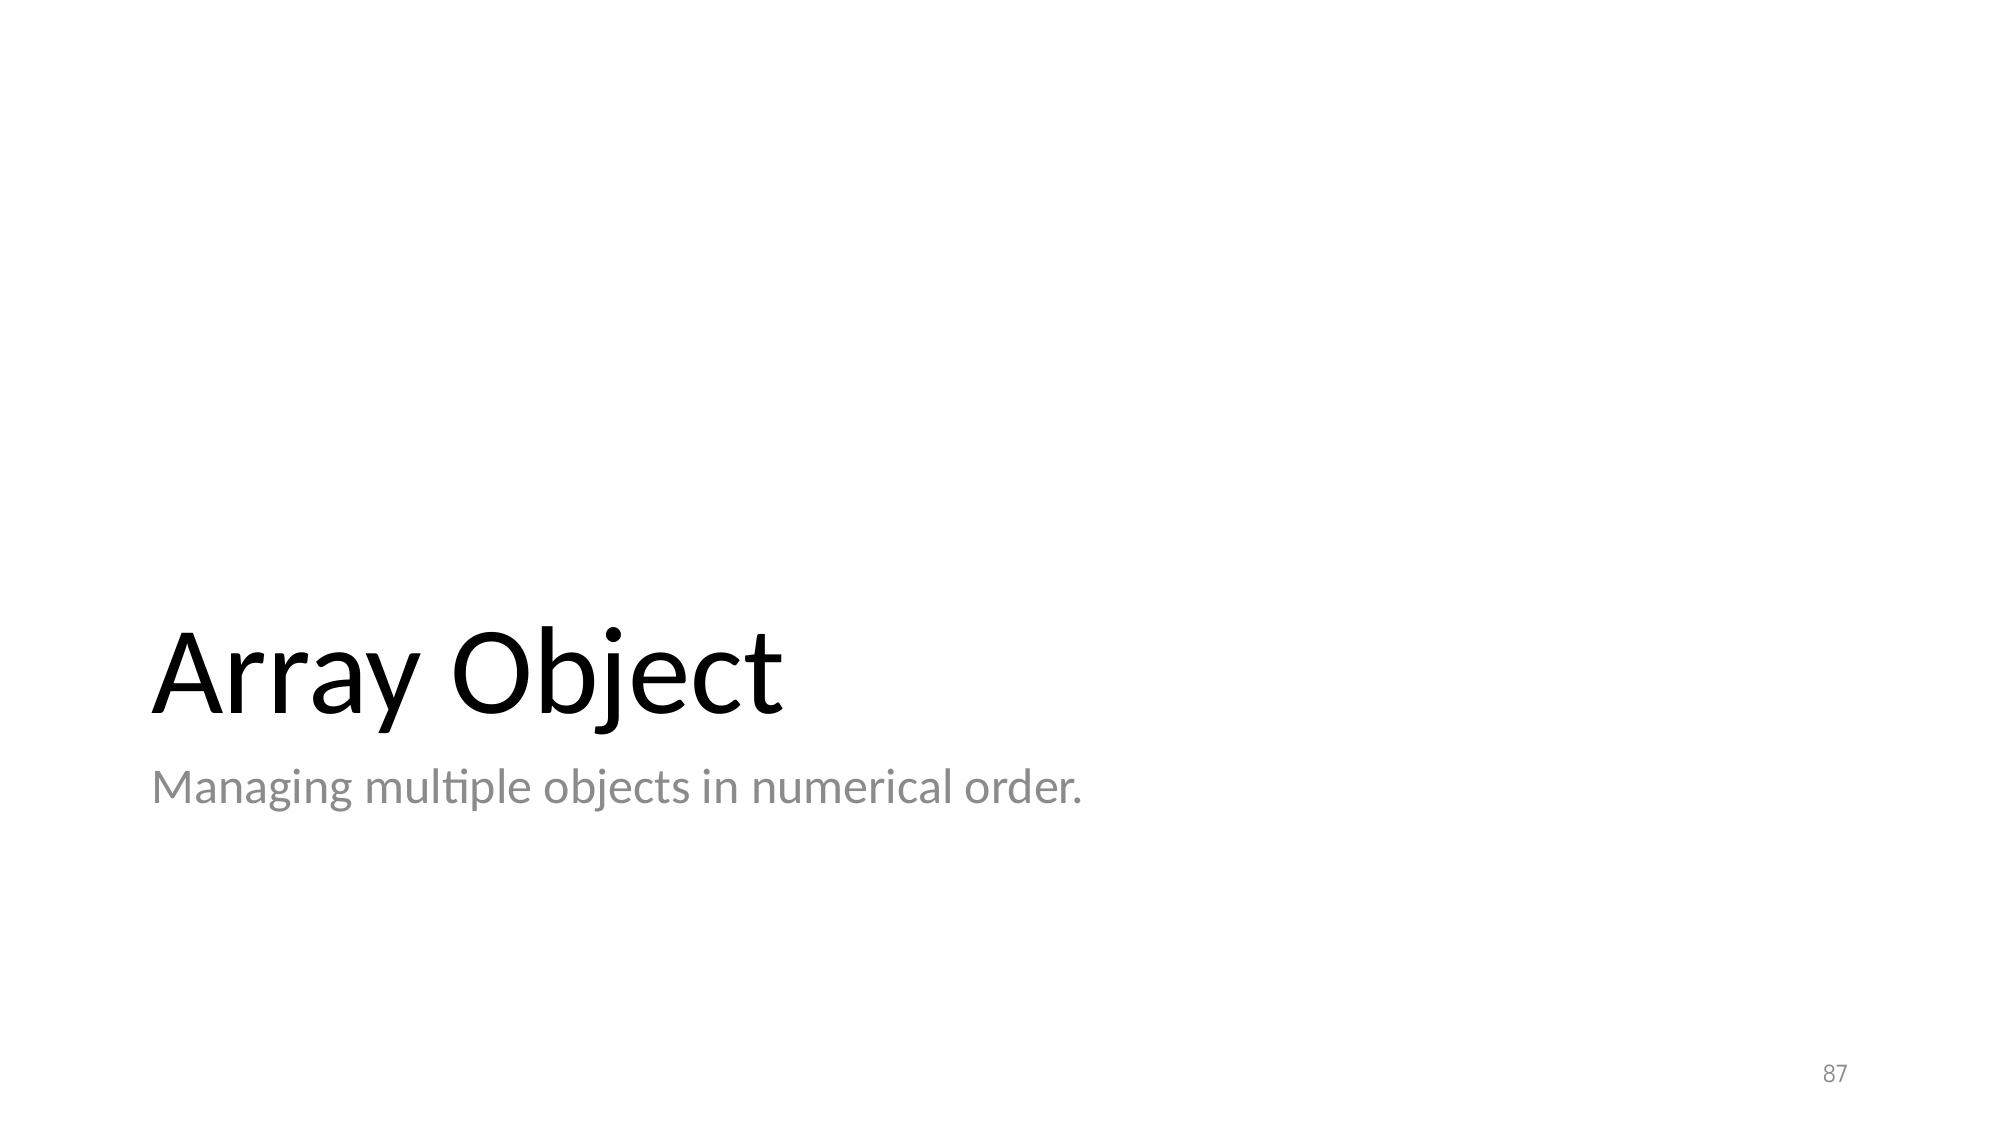

# Array Object
Managing multiple objects in numerical order.
87